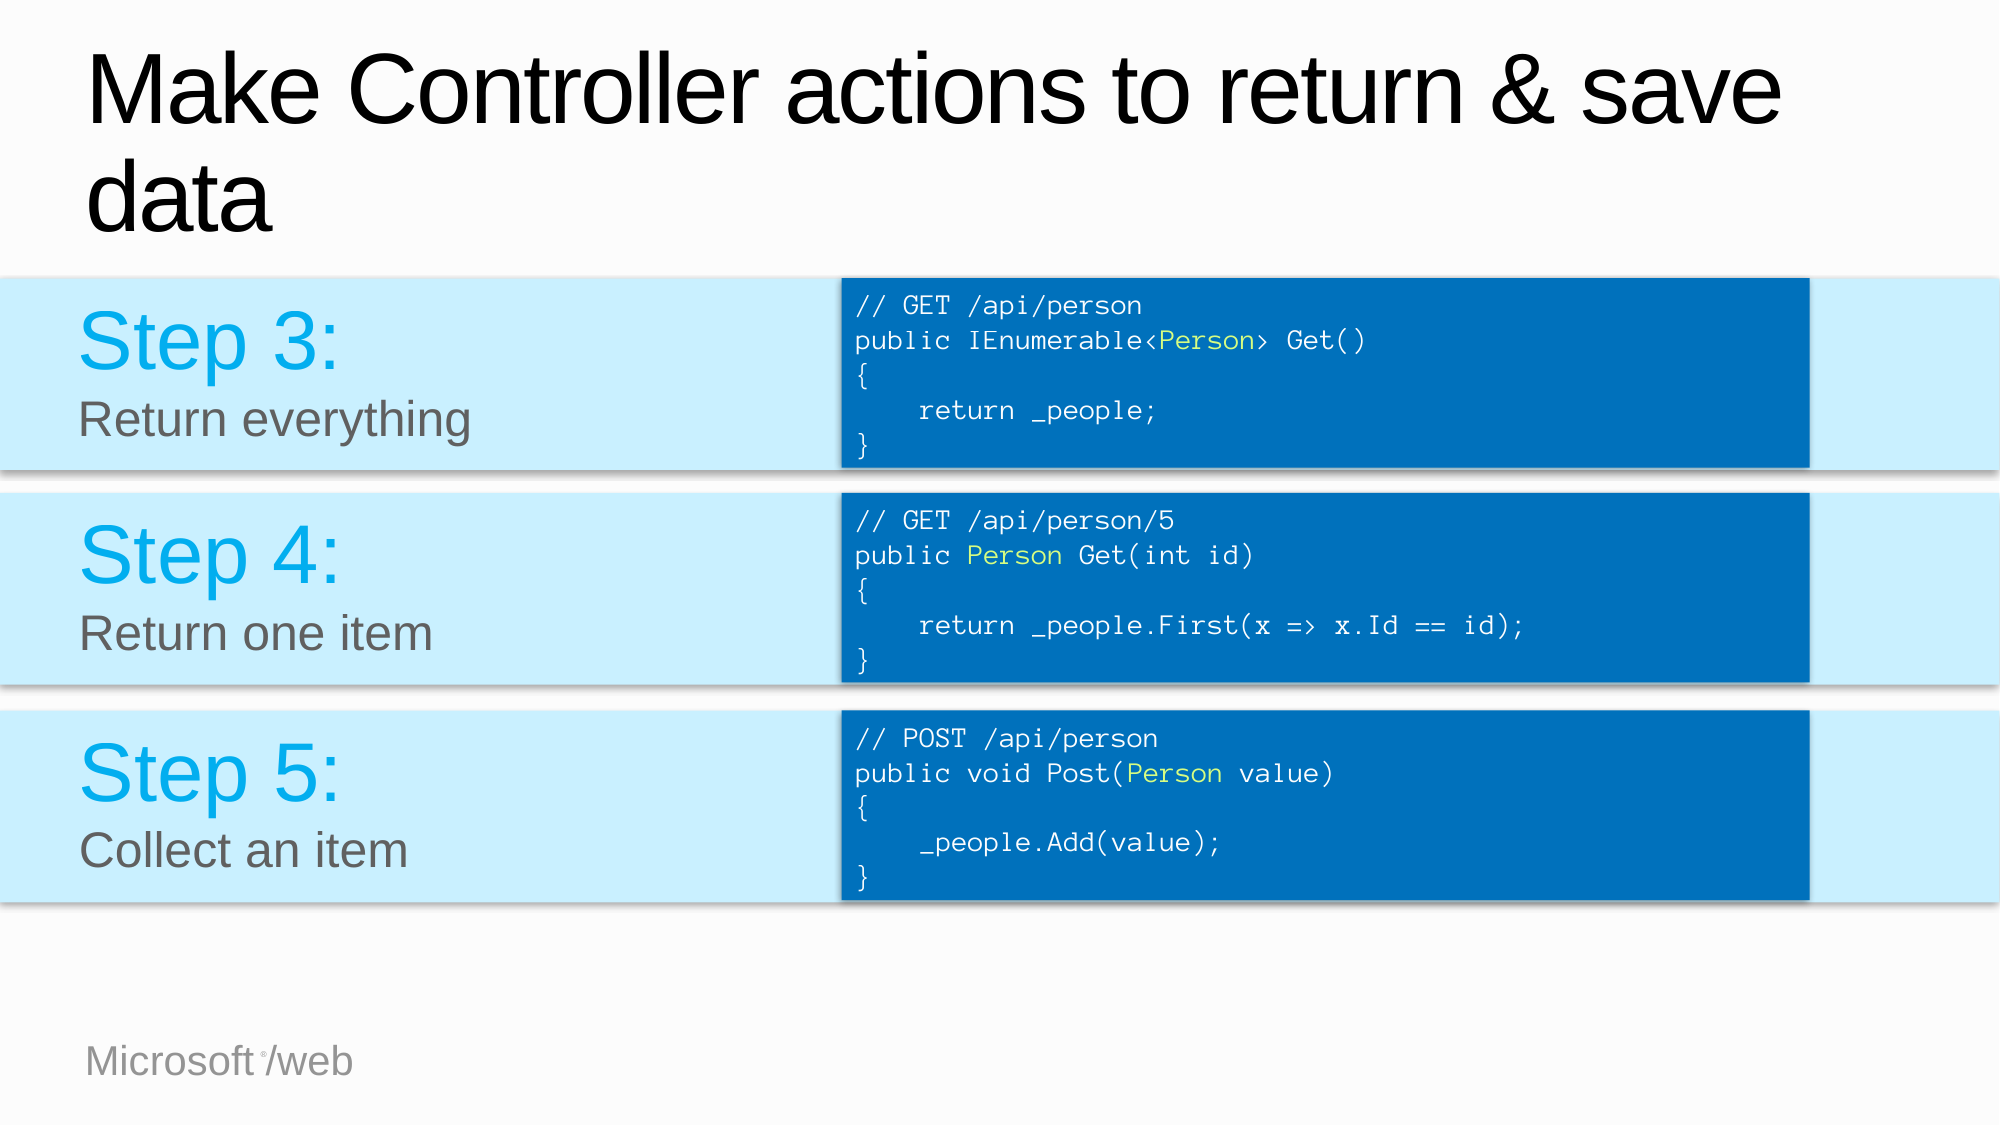

# Make Controller actions to return & save data
// GET /api/person
public IEnumerable<Person> Get()
{
    return _people;
}

Step 3:
Return everything

Step 4:
Return one item
// GET /api/person/5
public Person Get(int id)
{
    return _people.First(x => x.Id == id);
}

Step 5:
Collect an item
// POST /api/person
public void Post(Person value)
{
    _people.Add(value);
}